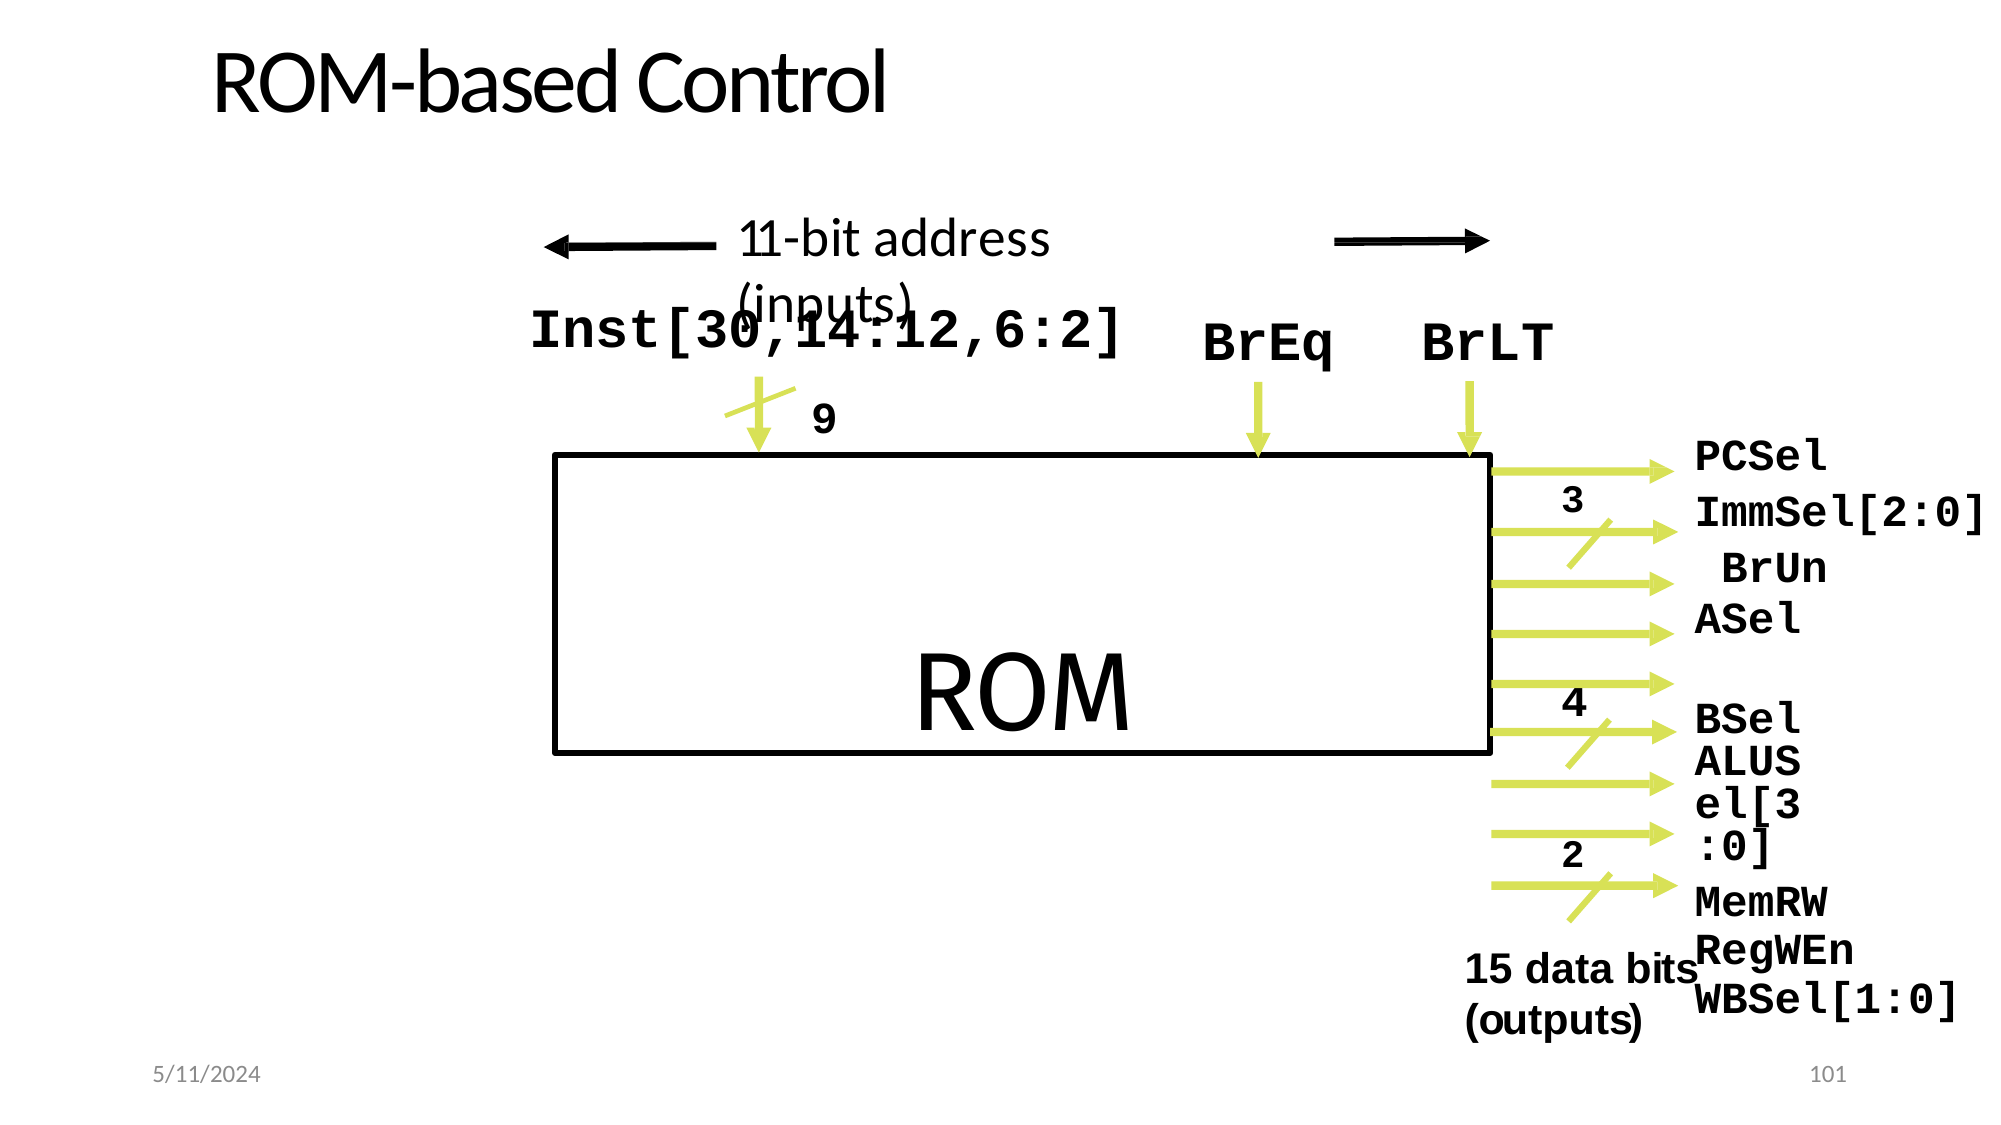

# ROM-based Control

11-bit address (inputs)
Inst[30,14:12,6:2]
9
BrEq	BrLT

PCSel  ImmSel[2:0]  BrUn
ASel  BSel
ALUSel[3:0]
MemRW  RegWEn  WBSel[1:0]

ROM
3

4

2

15 data bits (outputs)
5/11/2024
101